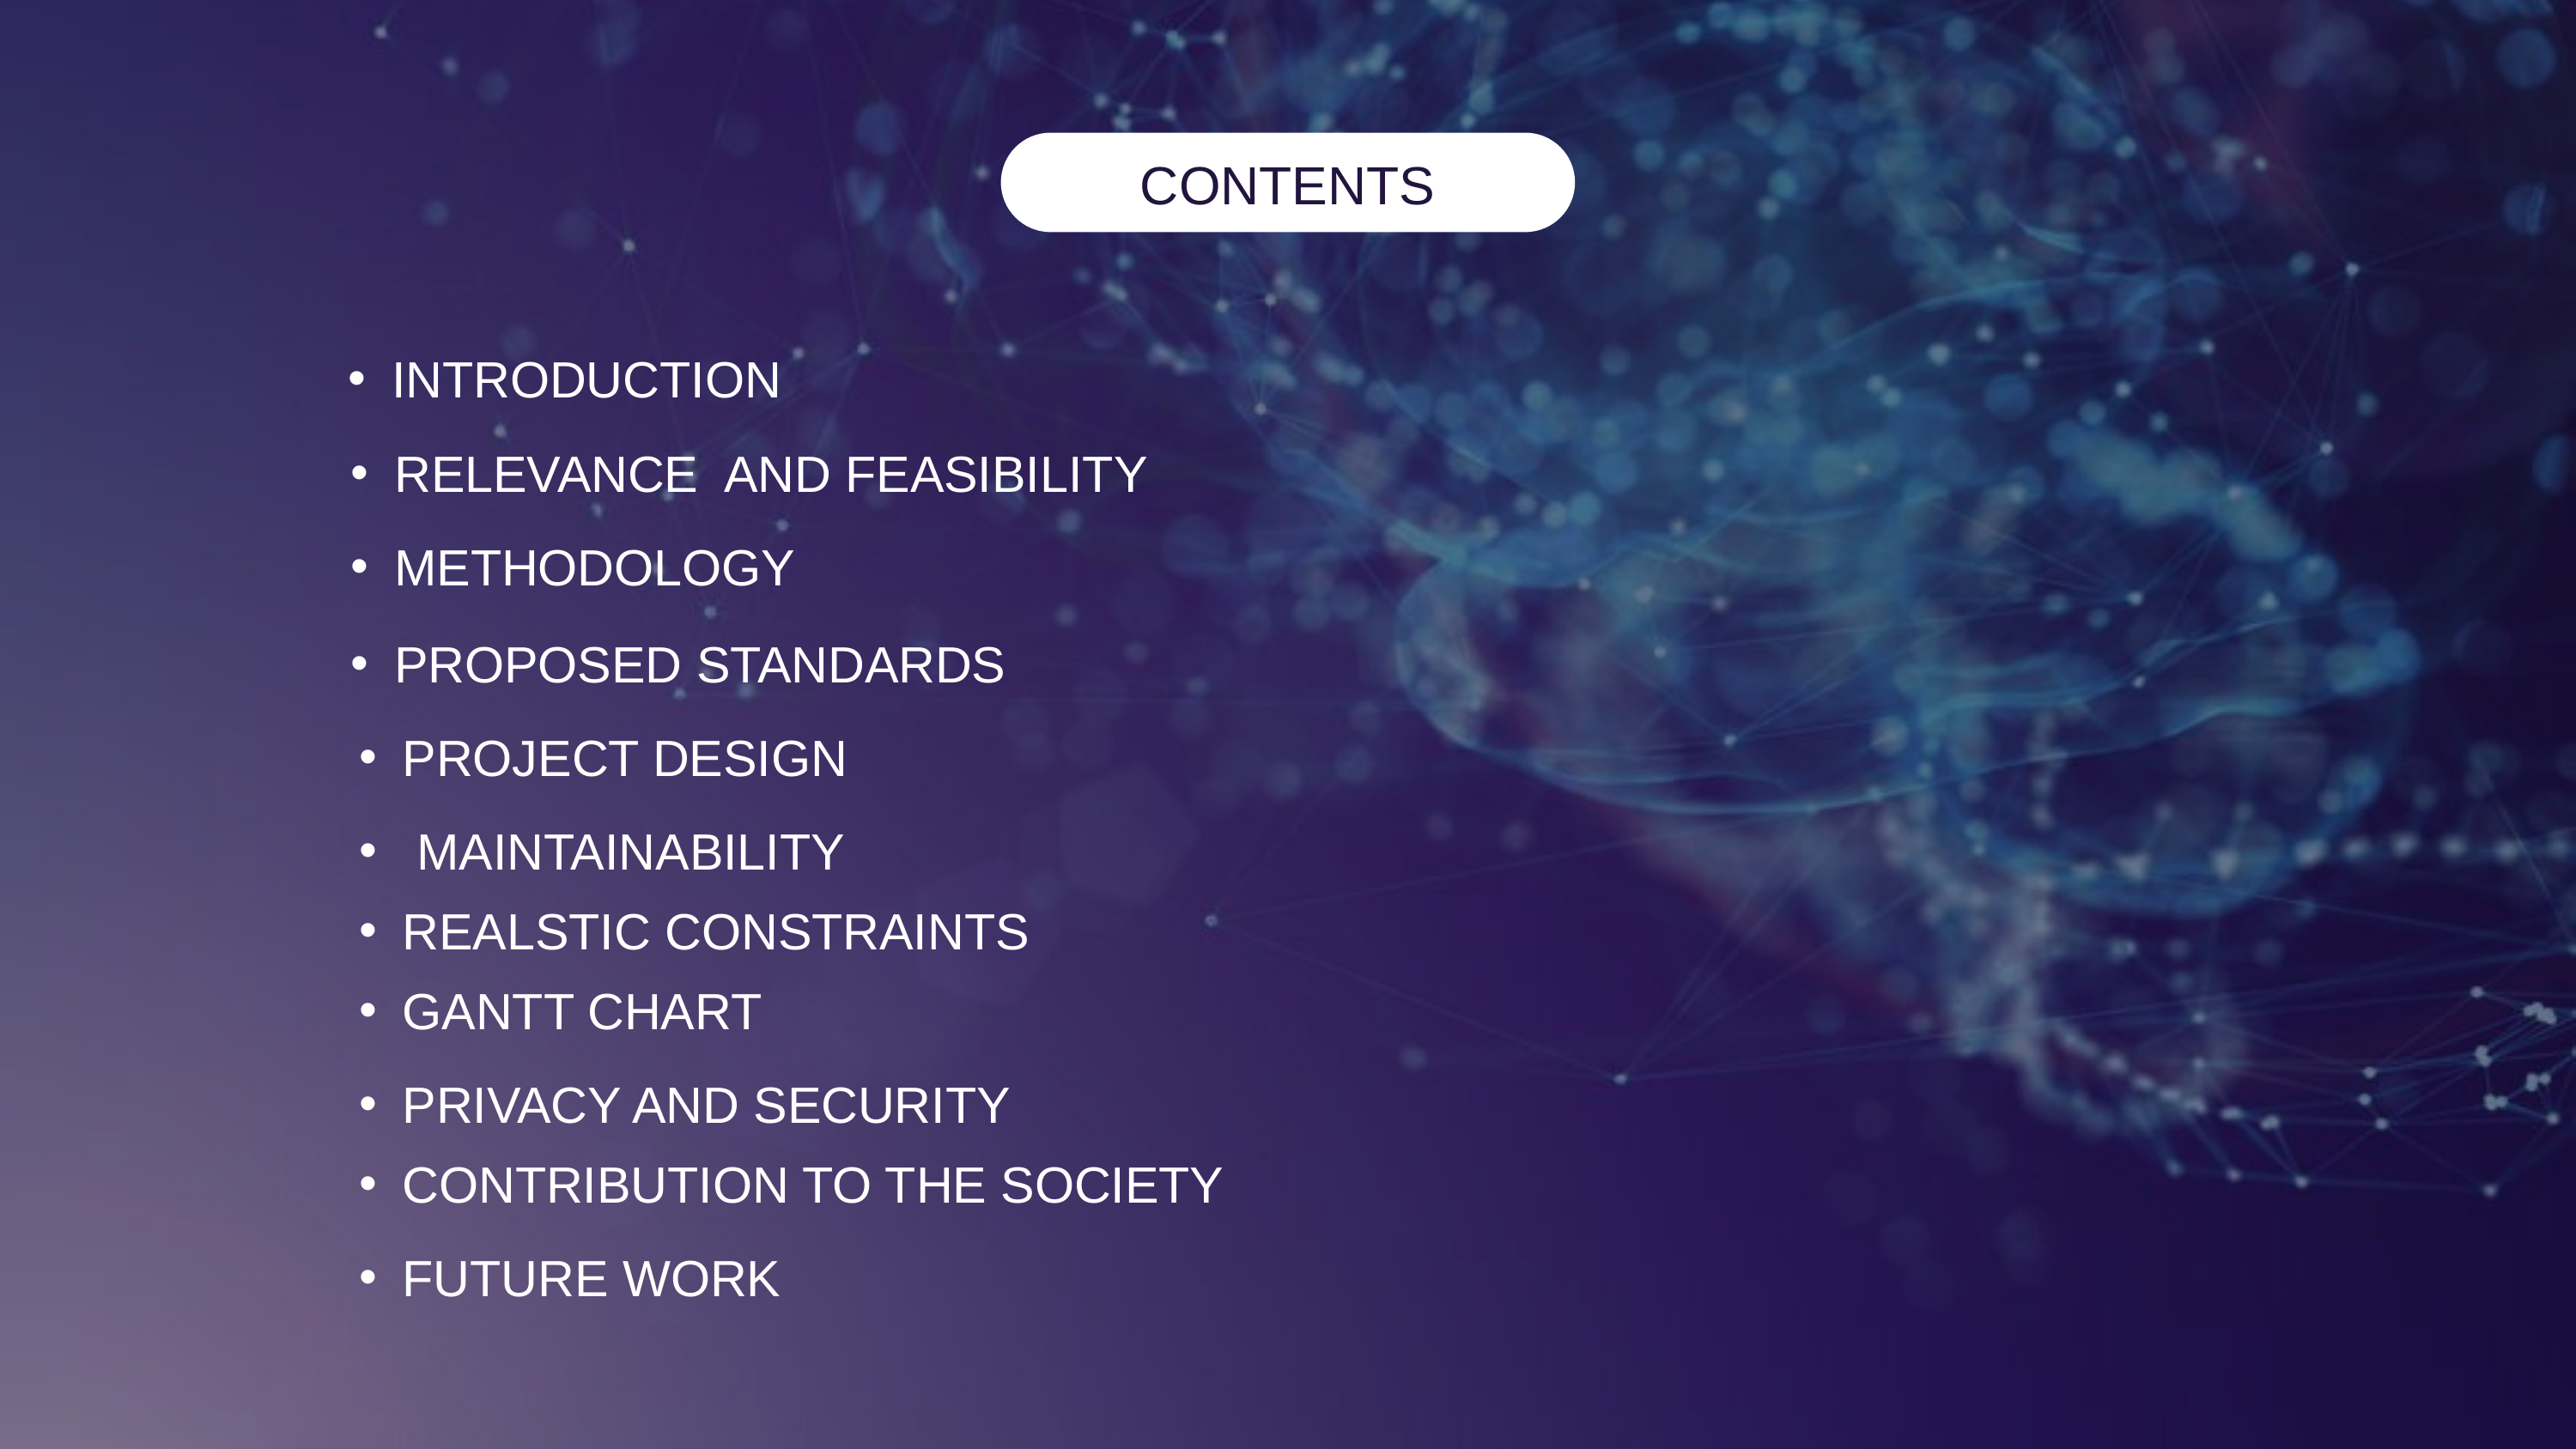

CONTENTS
INTRODUCTION
RELEVANCE  AND FEASIBILITY
METHODOLOGY
PROPOSED STANDARDS
PROJECT DESIGN
 MAINTAINABILITY
REALSTIC CONSTRAINTS
GANTT CHART
PRIVACY AND SECURITY
CONTRIBUTION TO THE SOCIETY
FUTURE WORK